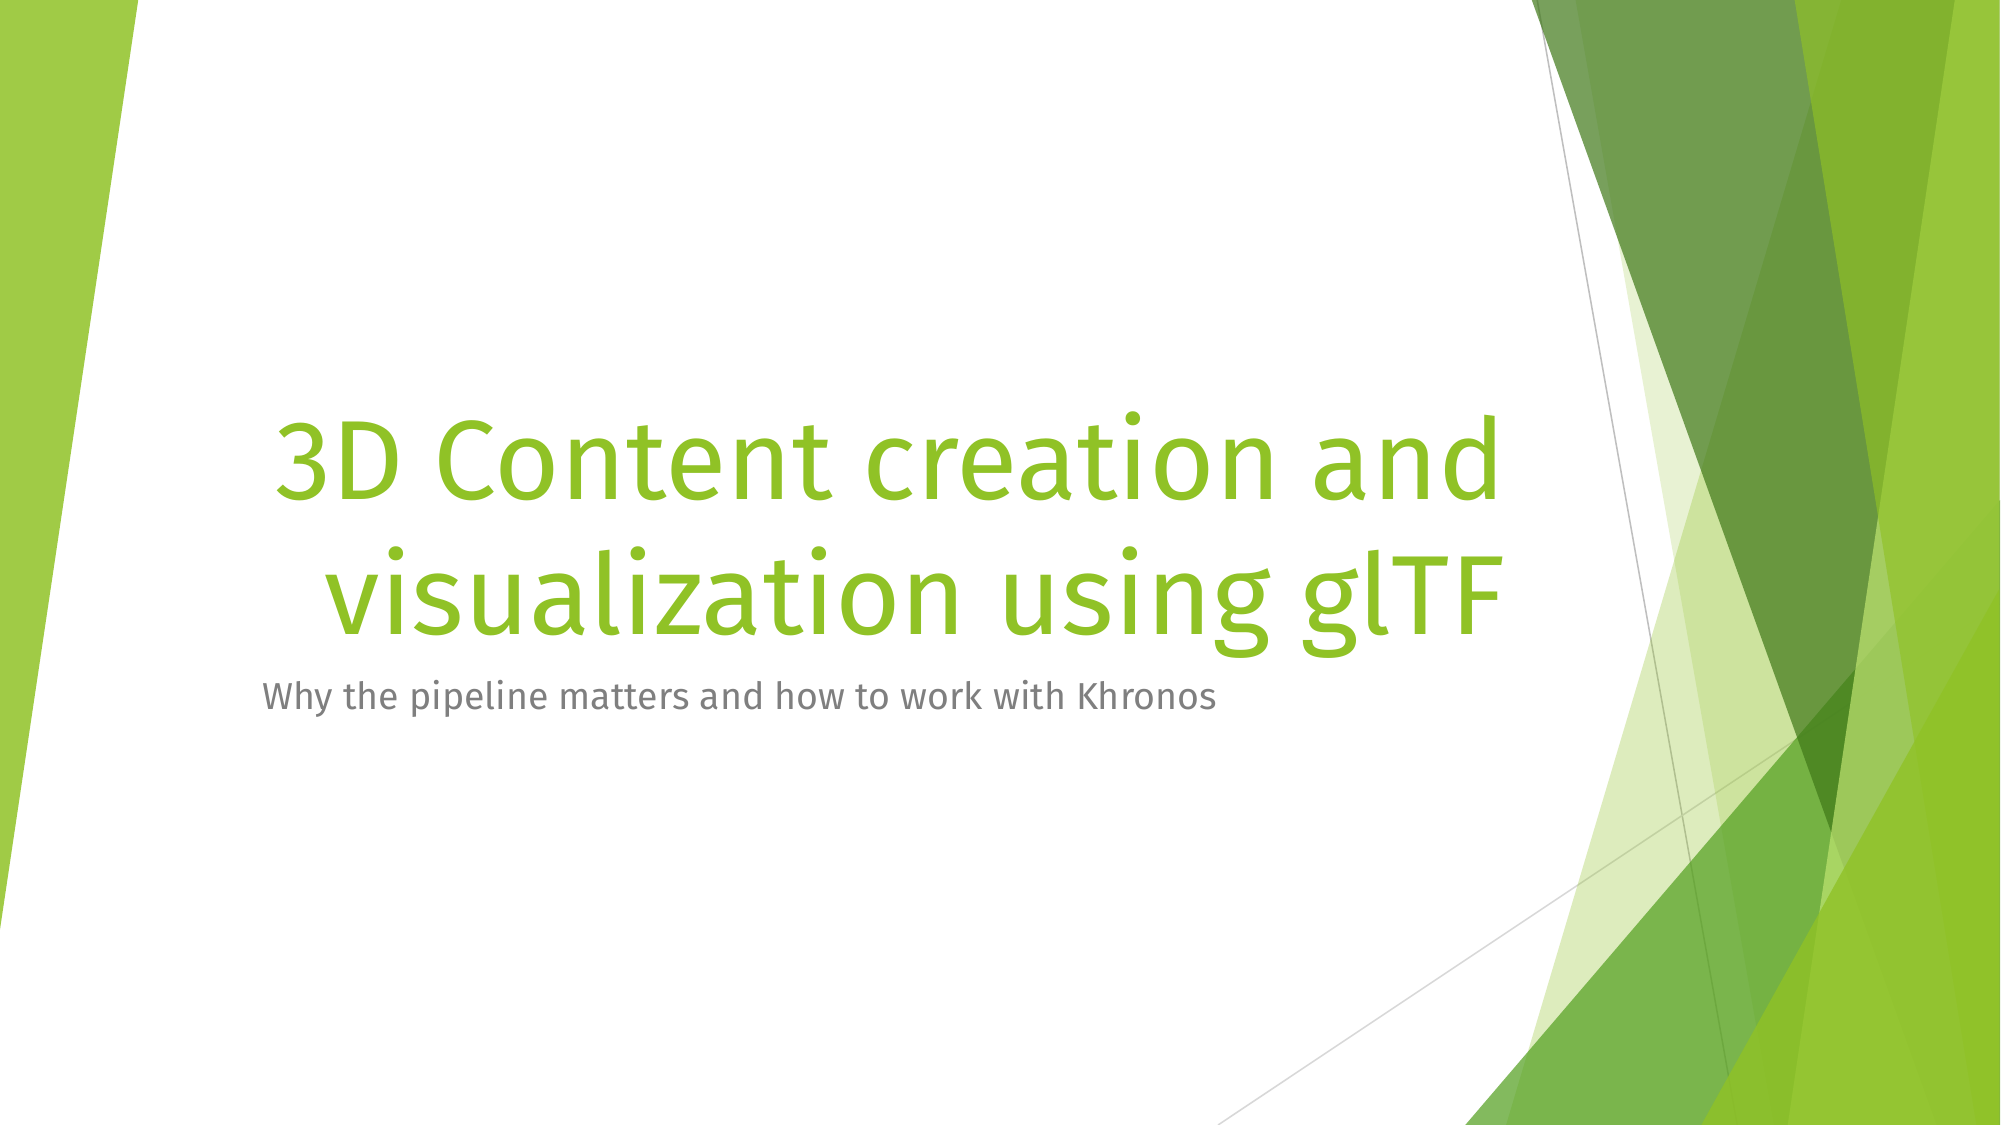

# 3D Content creation and visualization using glTF
Why the pipeline matters and how to work with Khronos